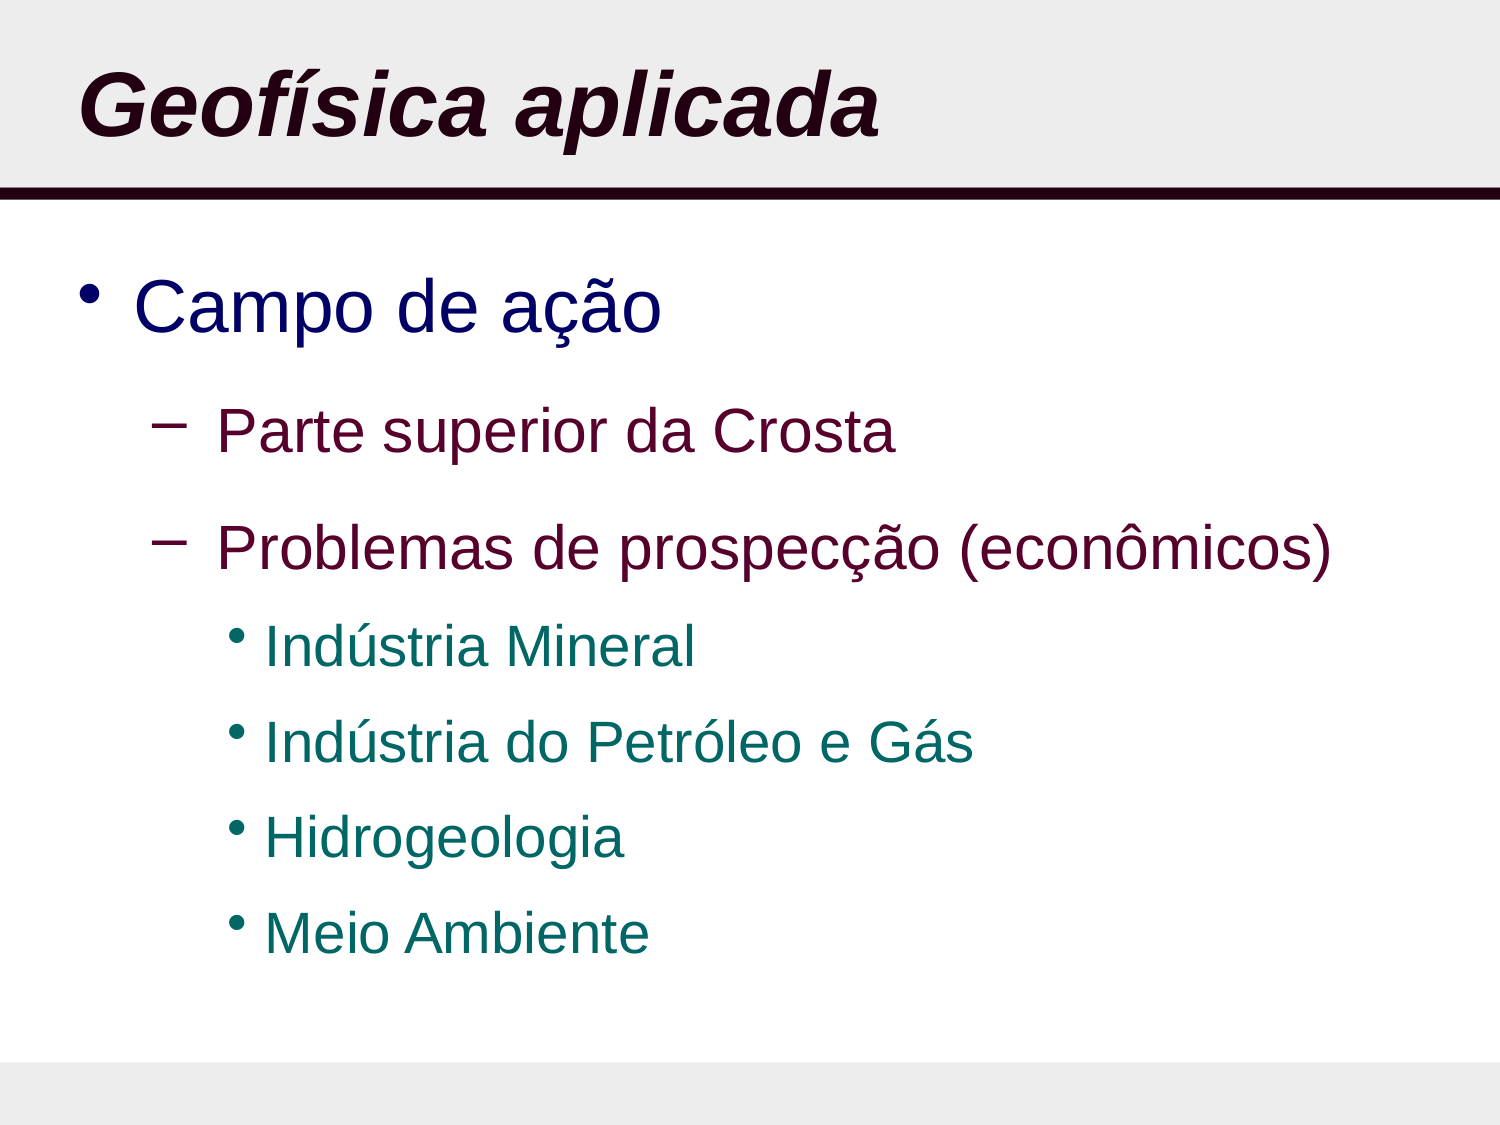

# Geofísica aplicada
Campo de ação
 Parte superior da Crosta
 Problemas de prospecção (econômicos)
Indústria Mineral
Indústria do Petróleo e Gás
Hidrogeologia
Meio Ambiente